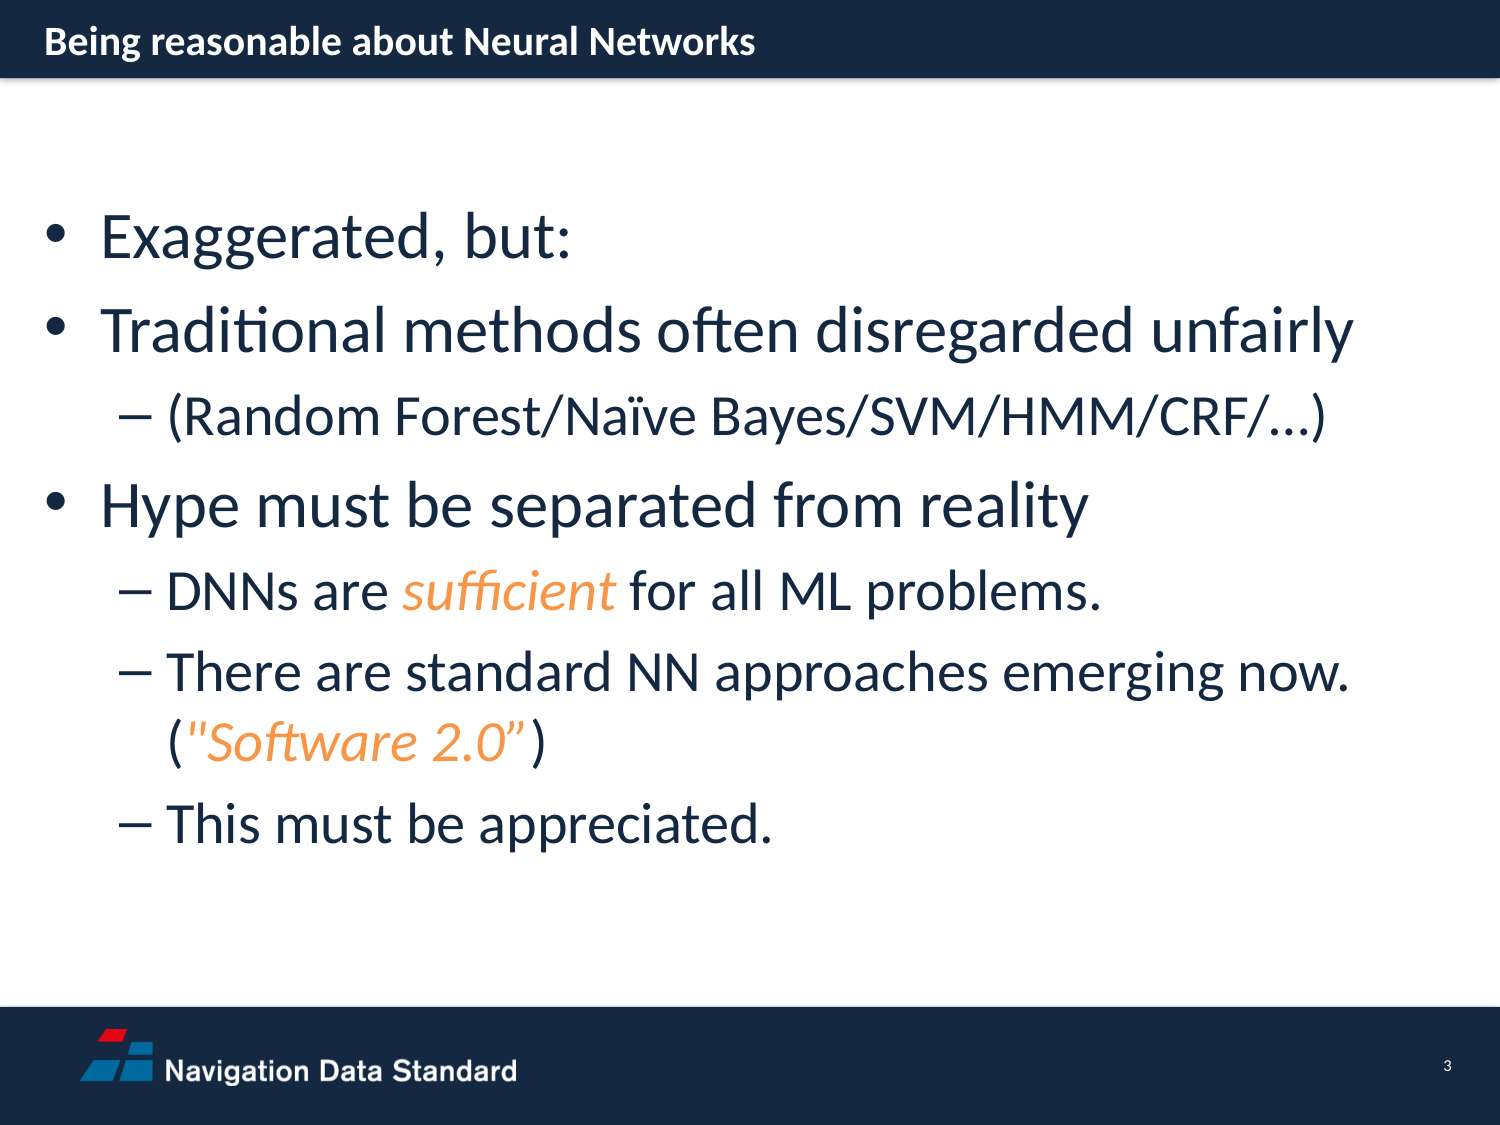

Being reasonable about Neural Networks
Exaggerated, but:
Traditional methods often disregarded unfairly
(Random Forest/Naïve Bayes/SVM/HMM/CRF/…)
Hype must be separated from reality
DNNs are sufficient for all ML problems.
There are standard NN approaches emerging now. ("Software 2.0”)
This must be appreciated.